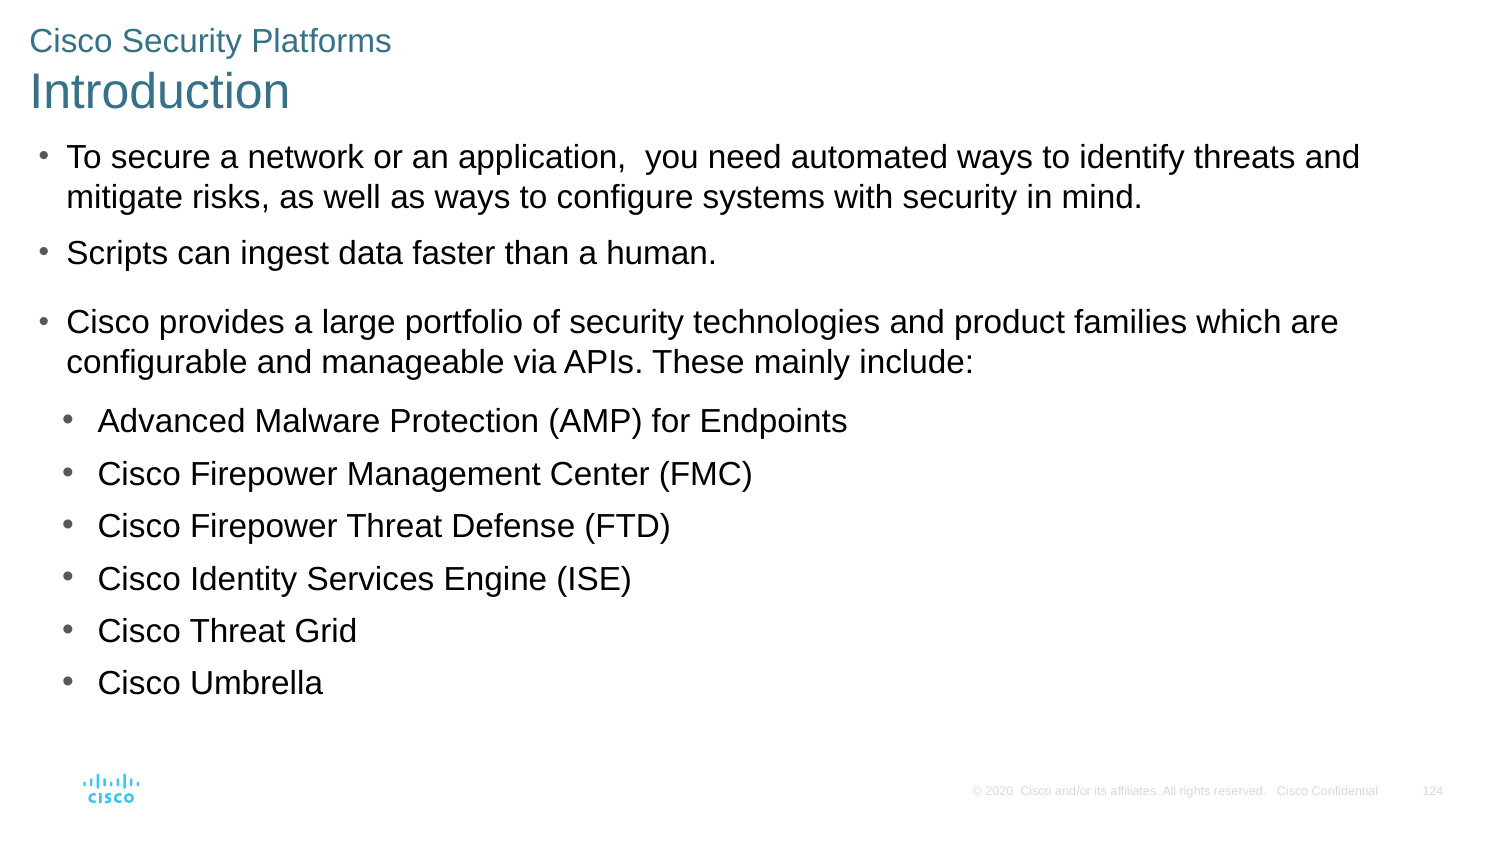

# Cisco Security Platforms Introduction
To secure a network or an application,  you need automated ways to identify threats and mitigate risks, as well as ways to configure systems with security in mind.
Scripts can ingest data faster than a human.
Cisco provides a large portfolio of security technologies and product families which are configurable and manageable via APIs. These mainly include:
Advanced Malware Protection (AMP) for Endpoints
Cisco Firepower Management Center (FMC)
Cisco Firepower Threat Defense (FTD)
Cisco Identity Services Engine (ISE)
Cisco Threat Grid
Cisco Umbrella